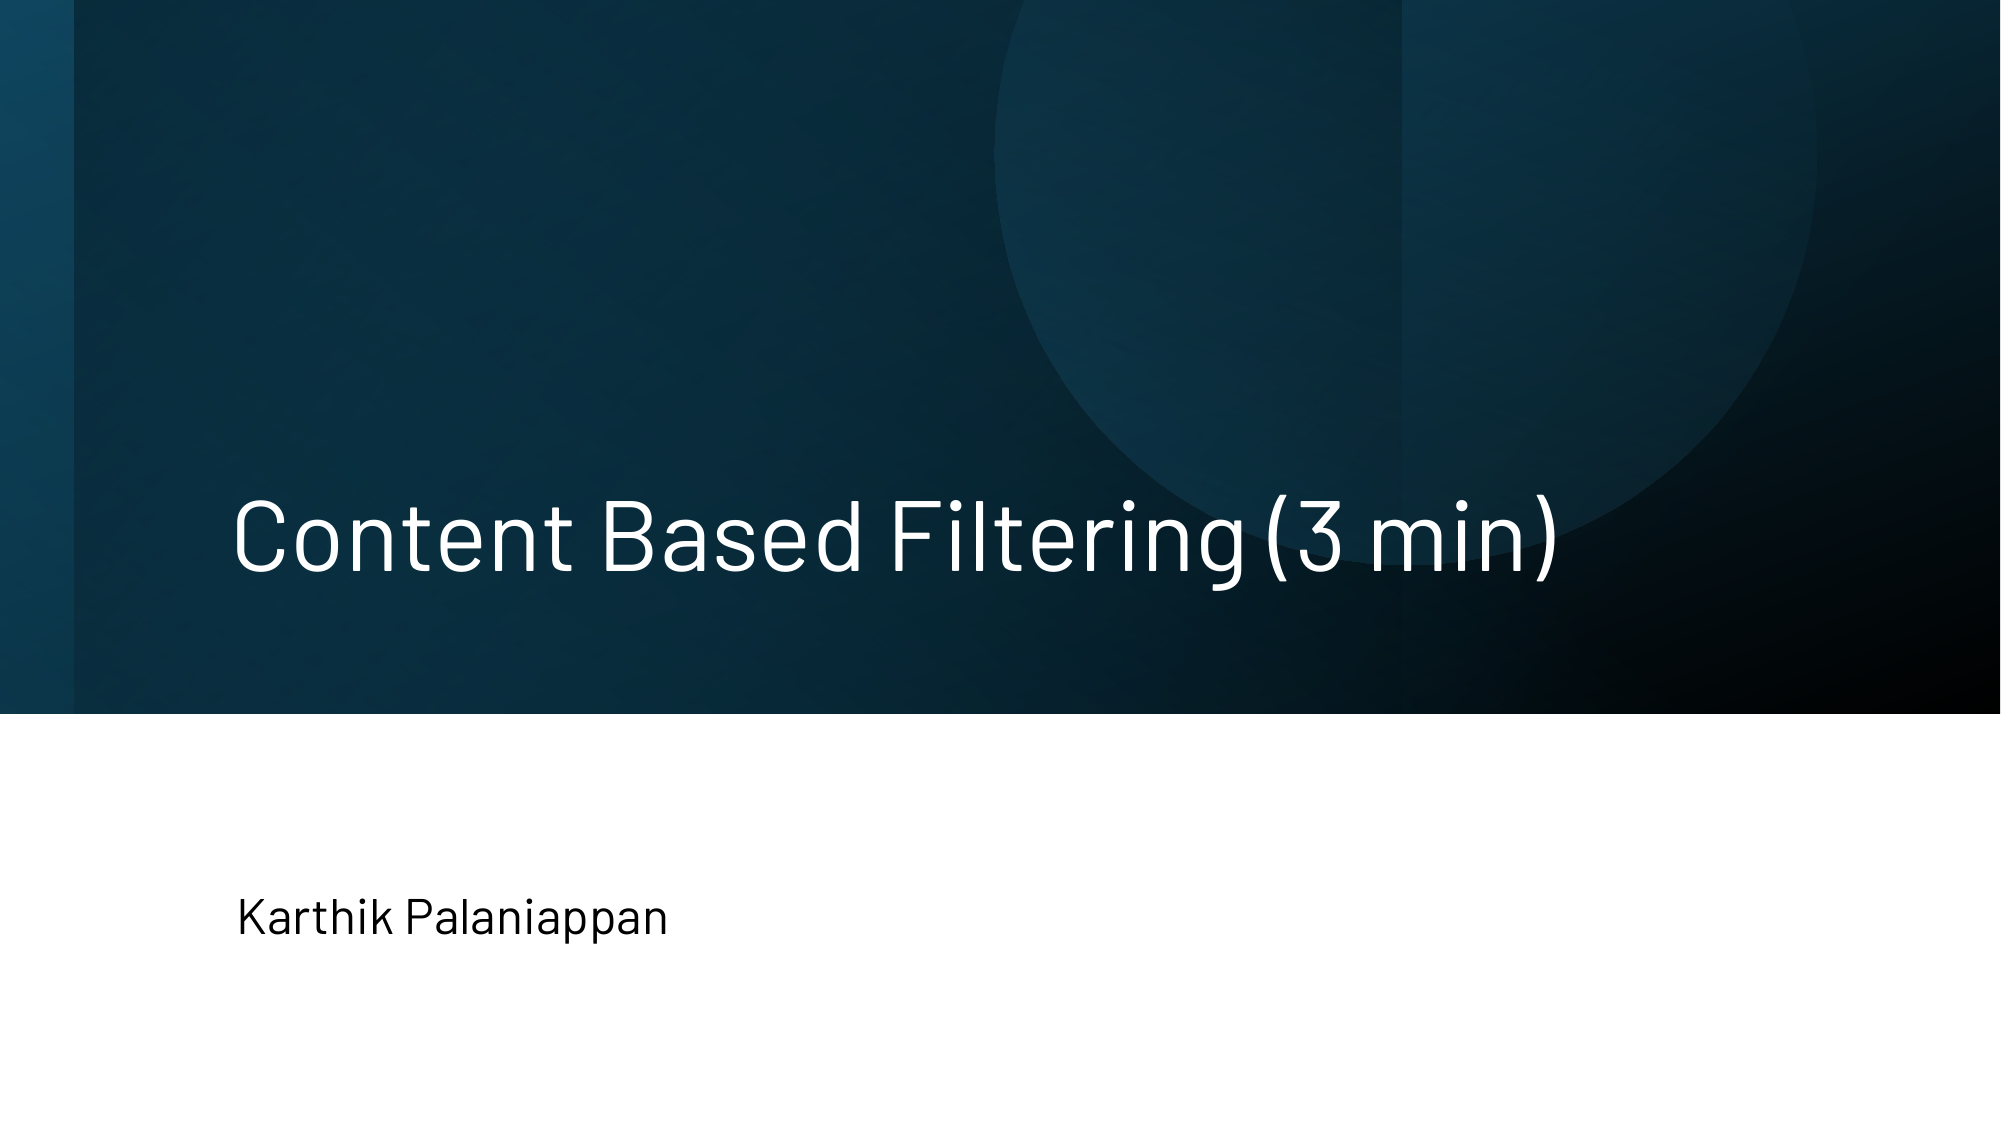

# Content Based Filtering (3 min)
Karthik Palaniappan